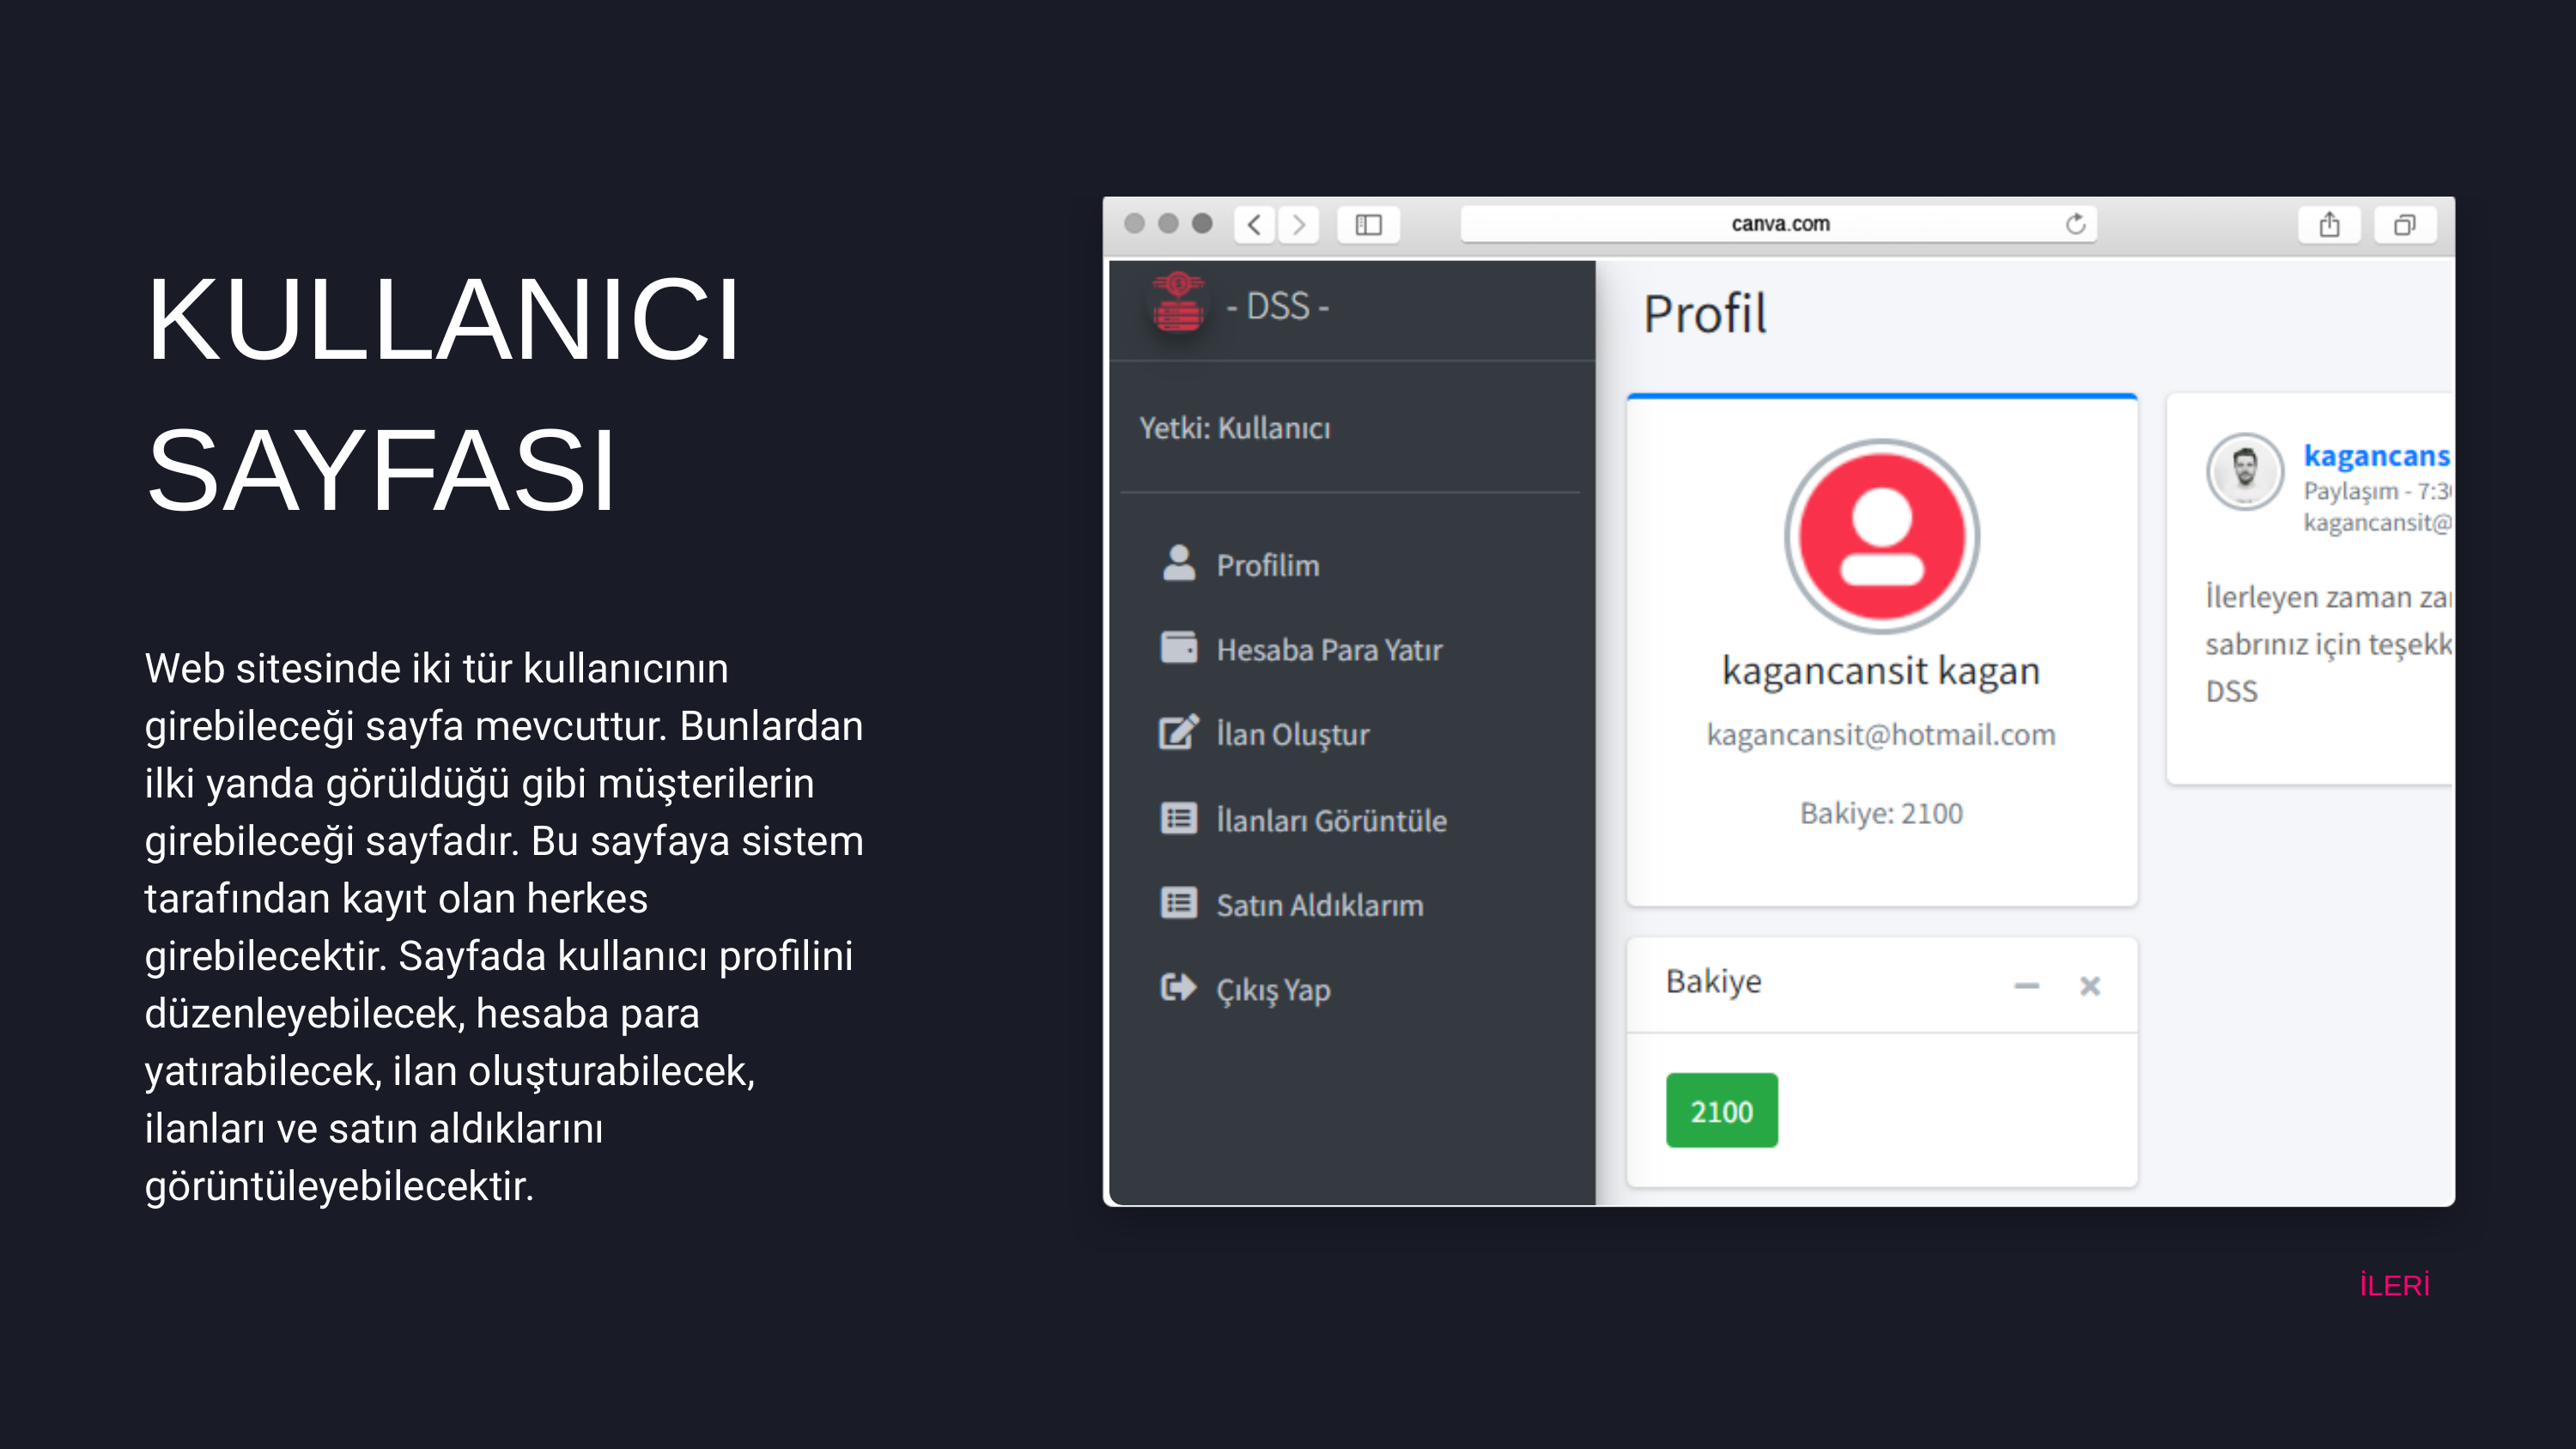

KULLANICI SAYFASI
Web sitesinde iki tür kullanıcının girebileceği sayfa mevcuttur. Bunlardan ilki yanda görüldüğü gibi müşterilerin girebileceği sayfadır. Bu sayfaya sistem tarafından kayıt olan herkes girebilecektir. Sayfada kullanıcı profilini düzenleyebilecek, hesaba para yatırabilecek, ilan oluşturabilecek, ilanları ve satın aldıklarını görüntüleyebilecektir.
İLERİ